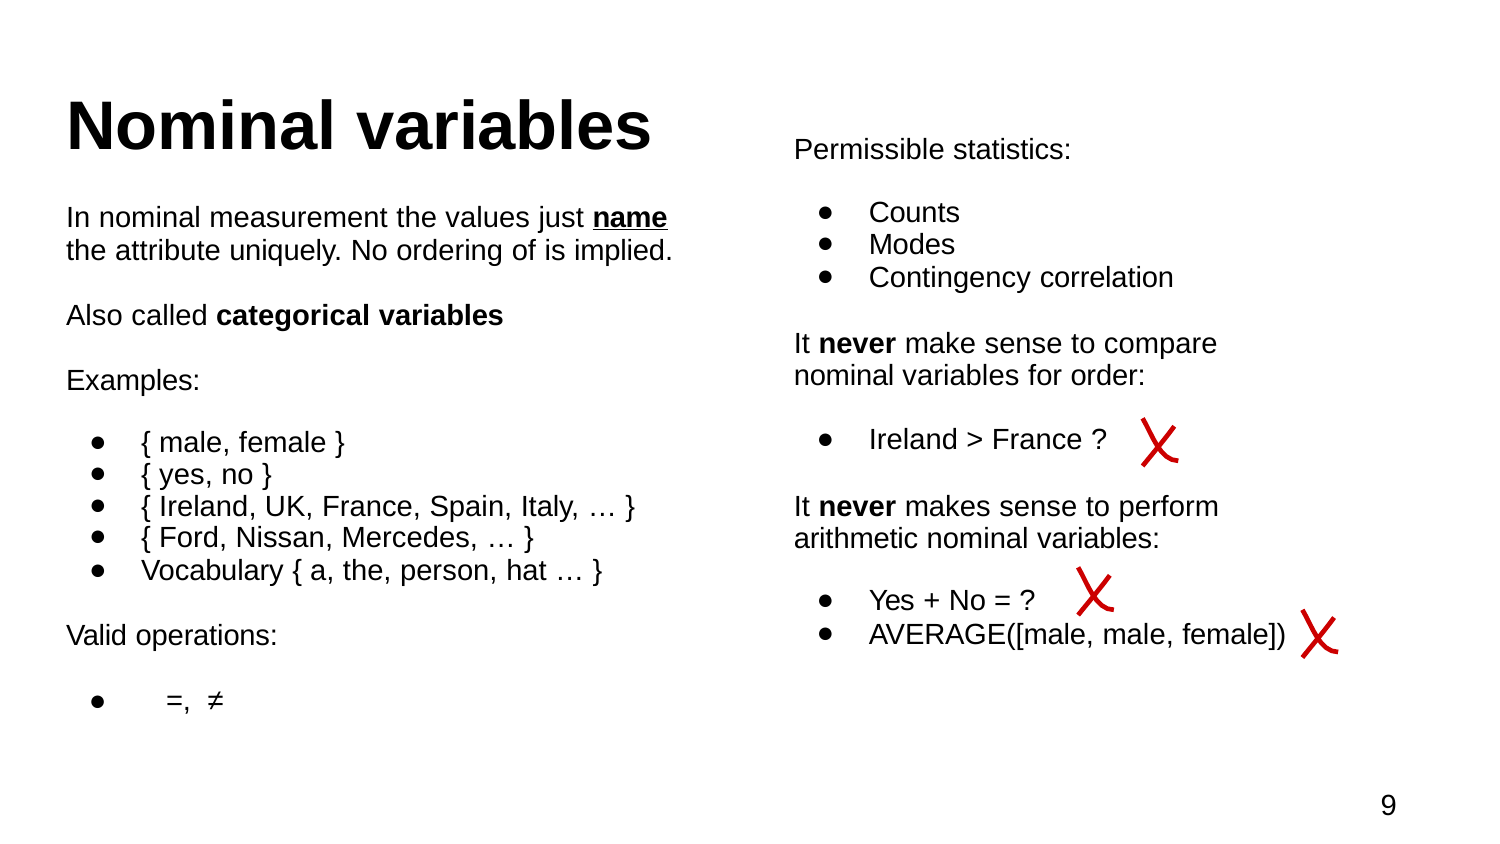

# Nominal variables
Permissible statistics:
Counts
Modes
Contingency correlation

It never make sense to compare nominal variables for order:
Ireland > France ?

It never makes sense to perform arithmetic nominal variables:
Yes + No = ?
AVERAGE([male, male, female])
In nominal measurement the values just name
the attribute uniquely. No ordering of is implied.
Also called categorical variables
Examples:
{ male, female }
{ yes, no }
{ Ireland, UK, France, Spain, Italy, … }
{ Ford, Nissan, Mercedes, … }
Vocabulary { a, the, person, hat … }
Valid operations:
●	=, ≠

9